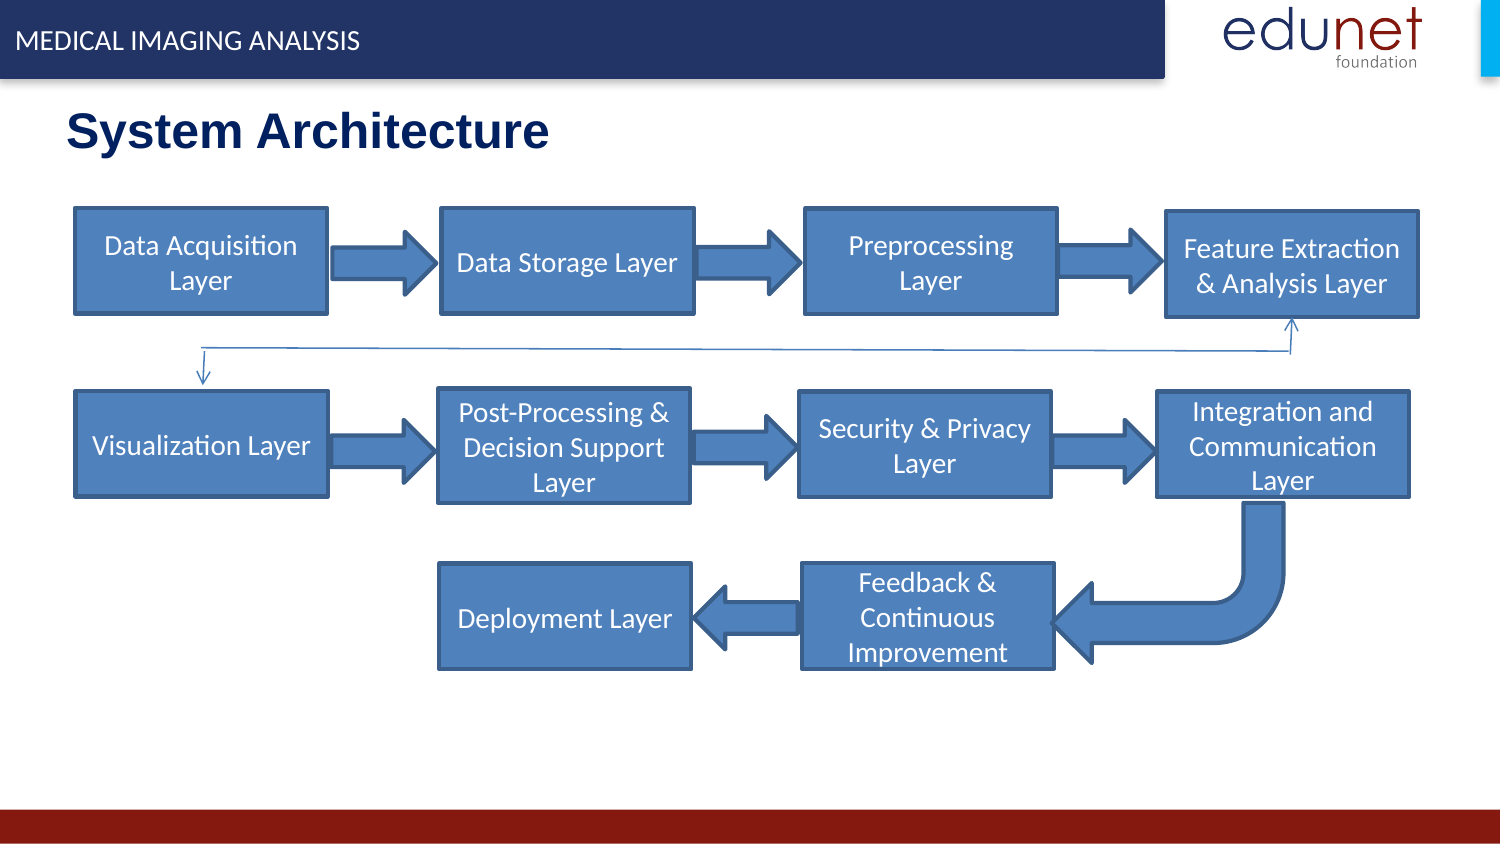

# System Architecture

Data Acquisition Layer
Data Storage Layer
Preprocessing Layer
Feature Extraction & Analysis Layer

Post-Processing & Decision Support Layer
Visualization Layer
Security & Privacy Layer
Integration and Communication Layer

Feedback & Continuous Improvement
Deployment Layer